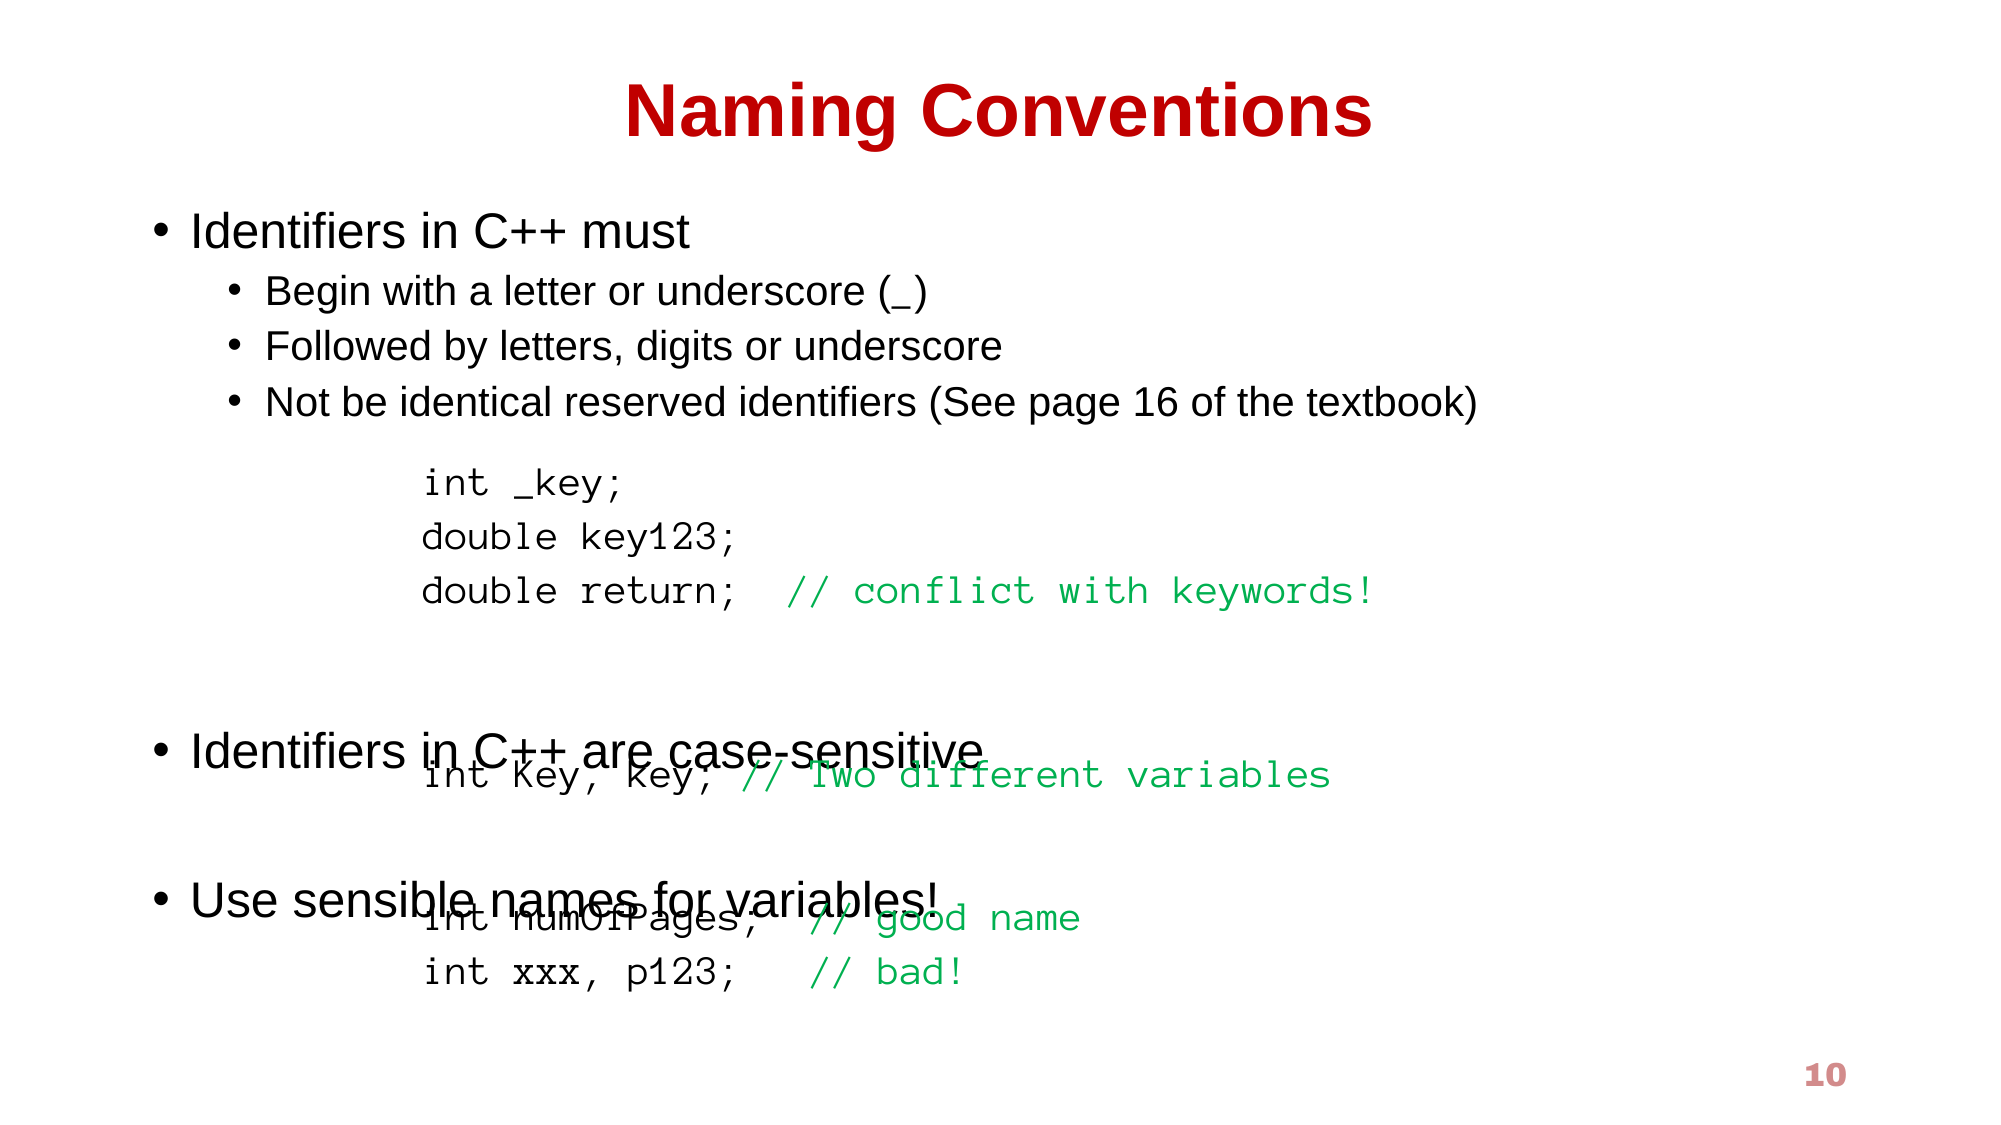

# Naming Conventions
Identifiers in C++ must
Begin with a letter or underscore (_)
Followed by letters, digits or underscore
Not be identical reserved identifiers (See page 16 of the textbook)

Identifiers in C++ are case-sensitive

Use sensible names for variables!
int _key;
double key123;
double return;  // conflict with keywords!

int Key, key; // Two different variables
int numOfPages;  // good name
int xxx, p123;   // bad!
10